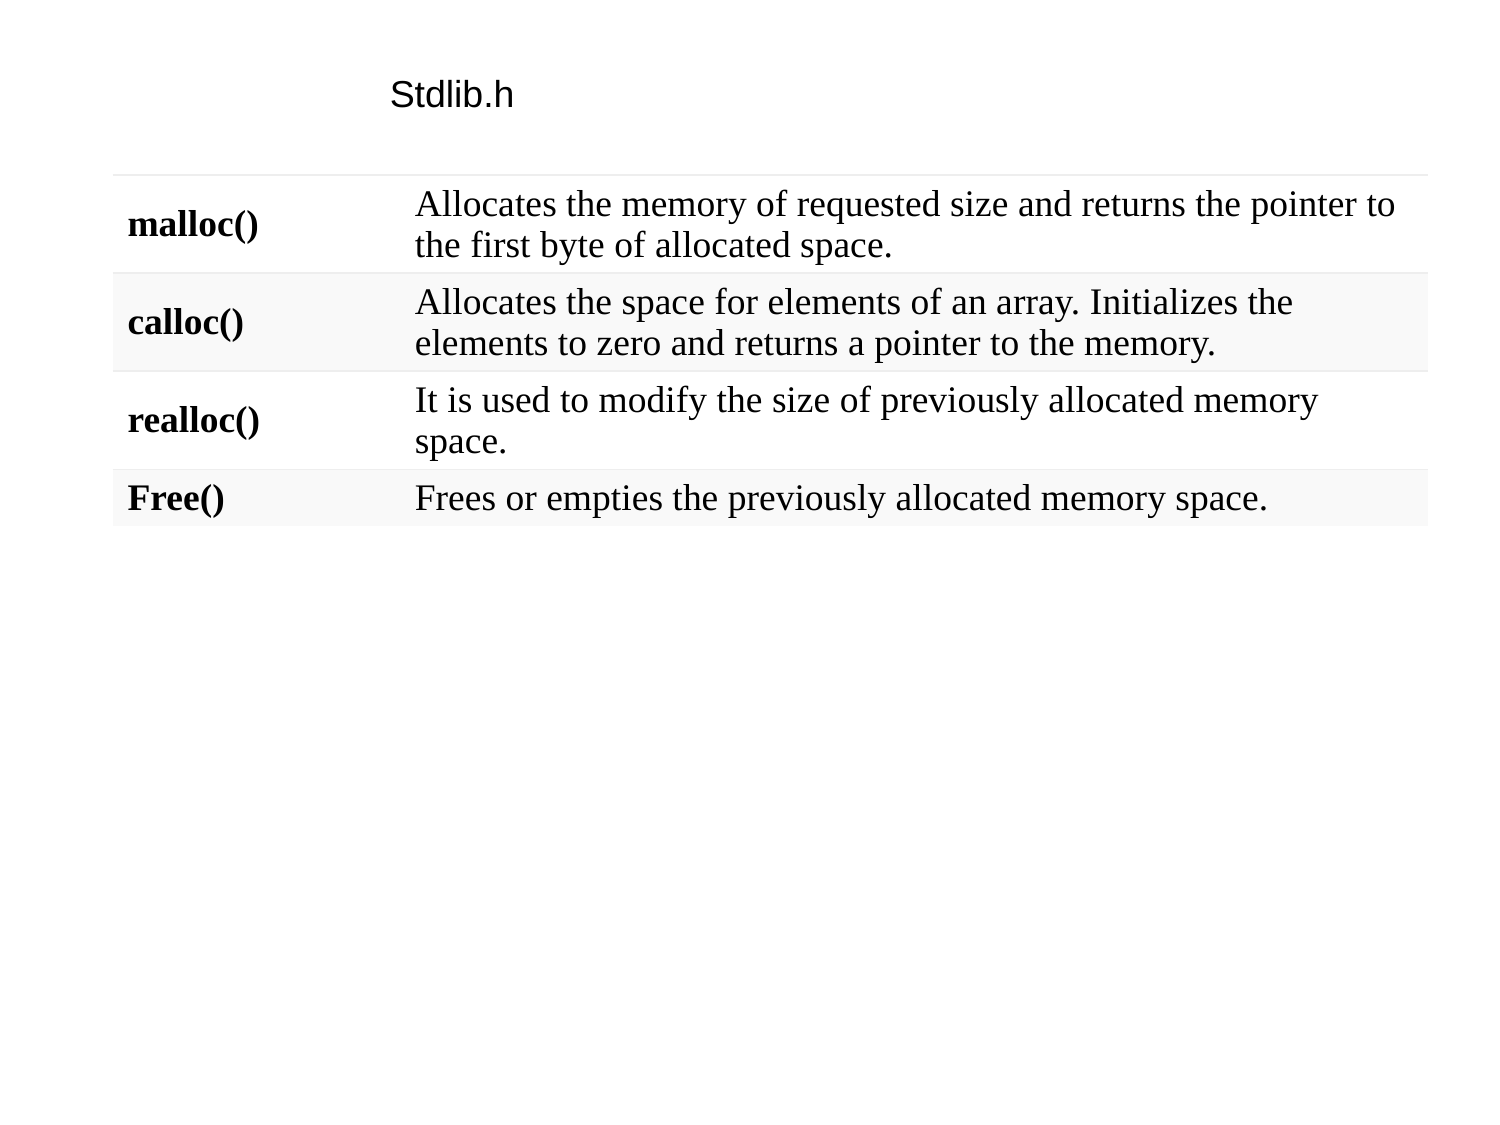

Stdlib.h
| malloc() | Allocates the memory of requested size and returns the pointer to the first byte of allocated space. |
| --- | --- |
| calloc() | Allocates the space for elements of an array. Initializes the elements to zero and returns a pointer to the memory. |
| realloc() | It is used to modify the size of previously allocated memory space. |
| Free() | Frees or empties the previously allocated memory space. |